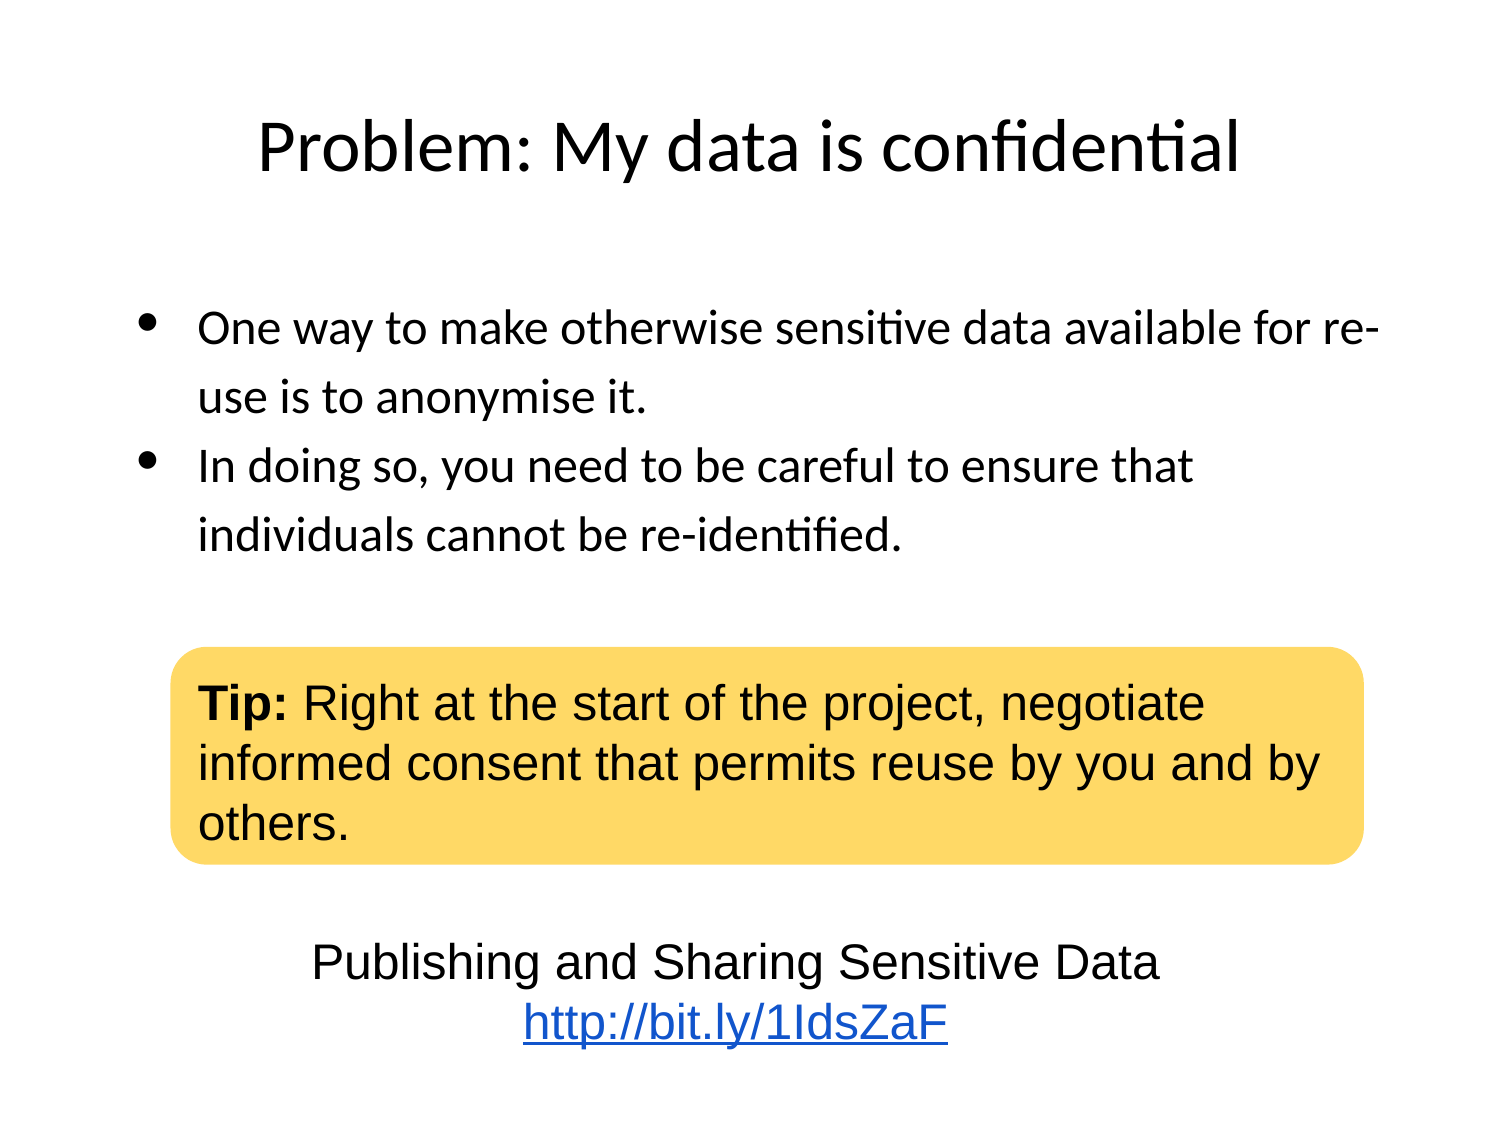

# Problem: My data is confidential
One way to make otherwise sensitive data available for re-use is to anonymise it.
In doing so, you need to be careful to ensure that individuals cannot be re-identified.

Tip: Right at the start of the project, negotiate informed consent that permits reuse by you and by others.
Publishing and Sharing Sensitive Data
http://bit.ly/1IdsZaF